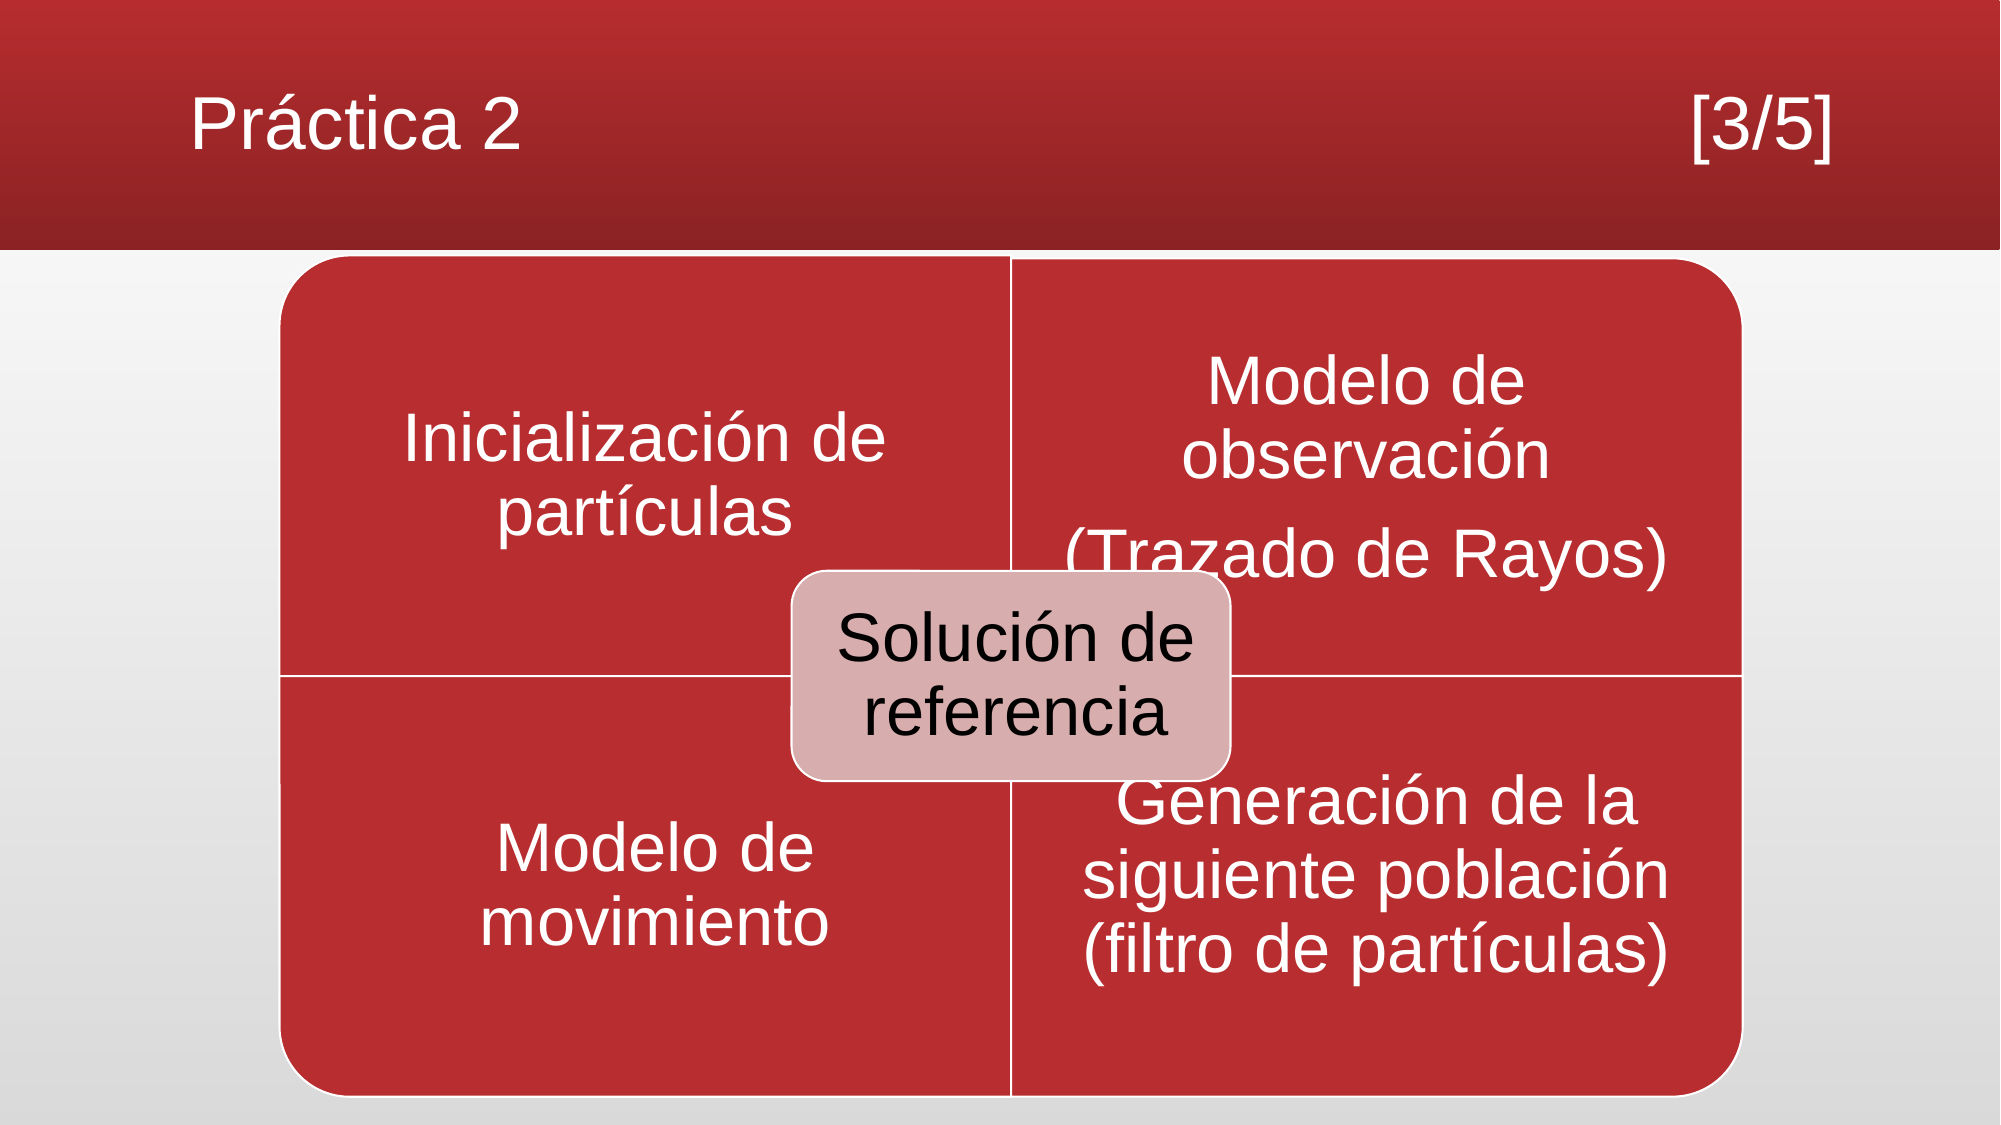

# Práctica 2								[3/5]
Inicialización de partículas
Modelo de observación
(Trazado de Rayos)
Modelo de movimiento
Generación de la siguiente población (filtro de partículas)
Solución de referencia